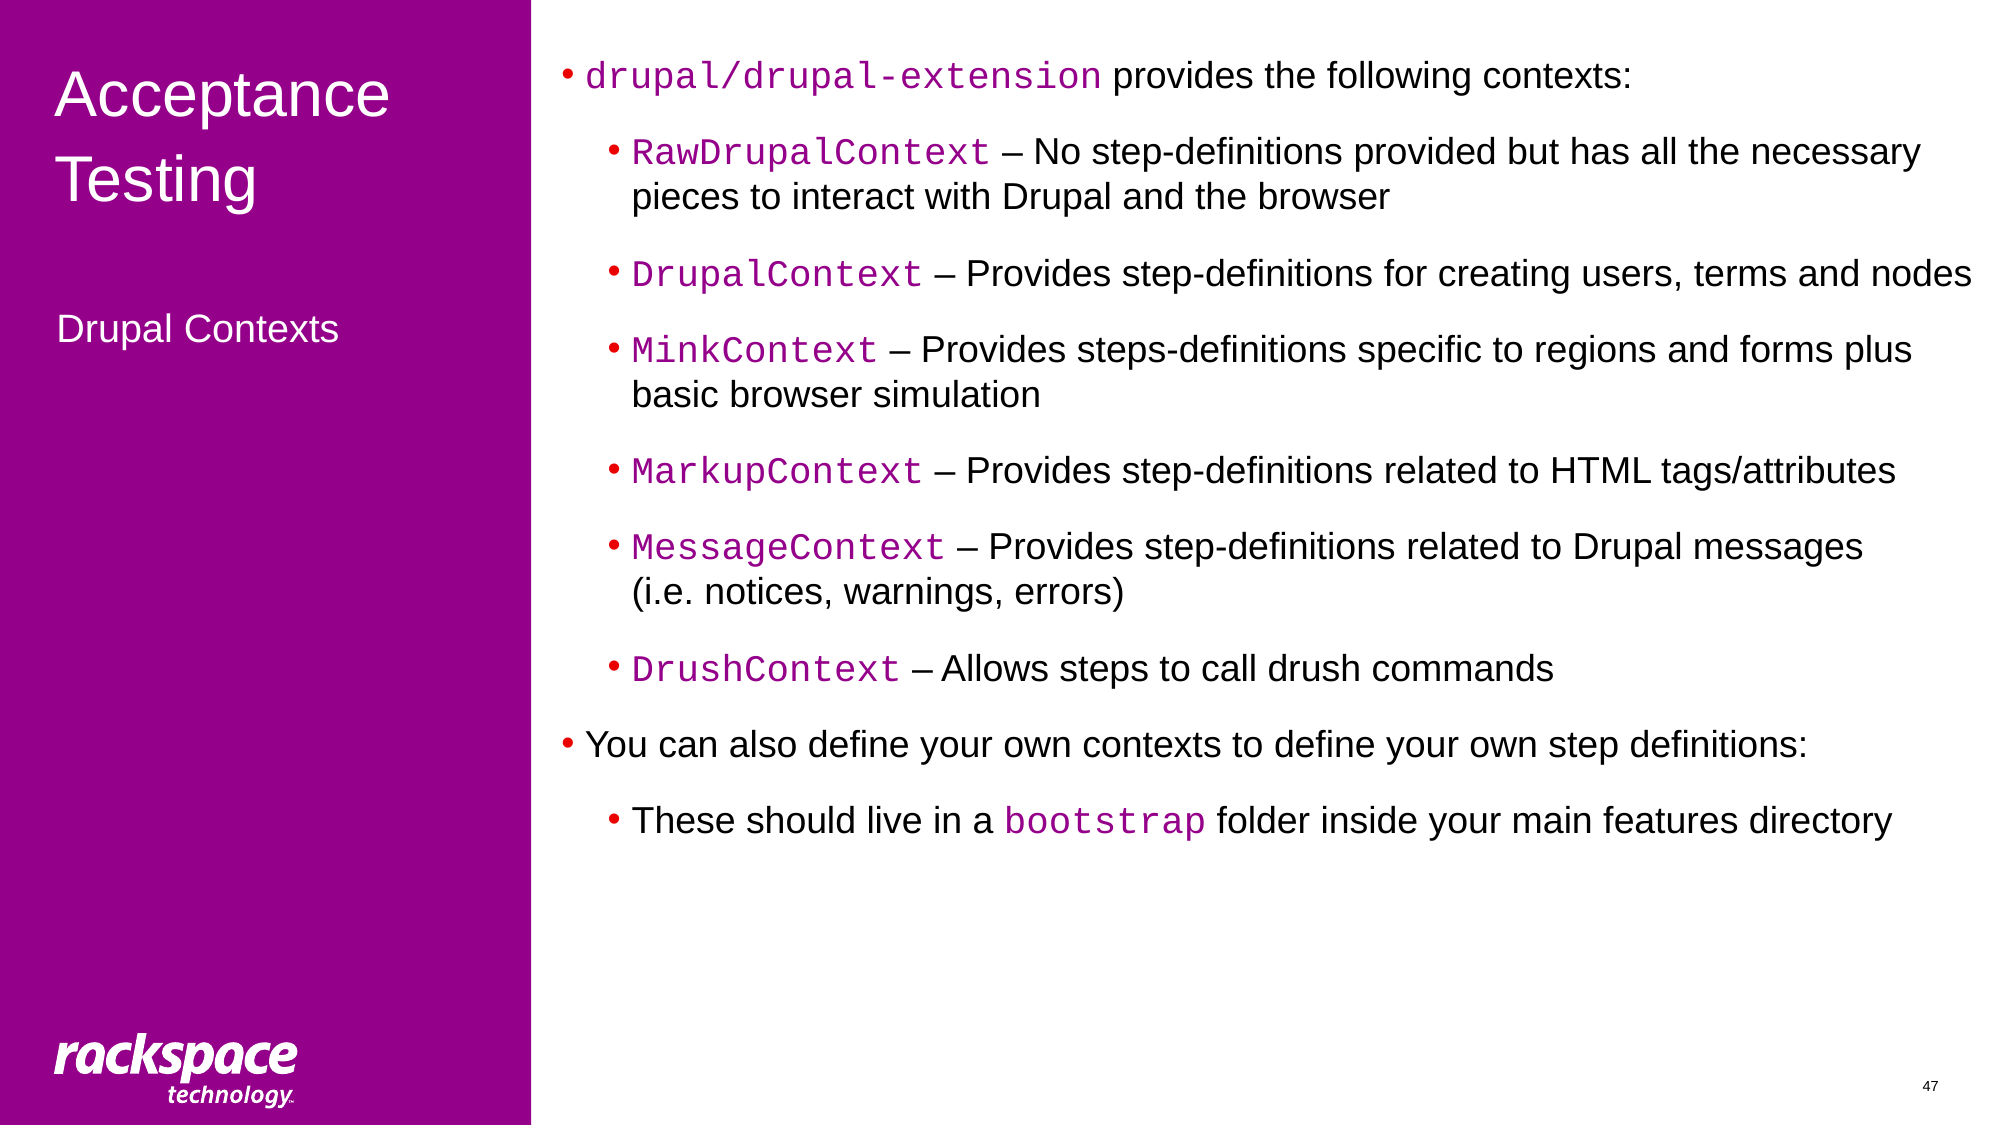

# Acceptance Testing
drupal/drupal-extension provides the following contexts:
RawDrupalContext – No step-definitions provided but has all the necessary pieces to interact with Drupal and the browser
DrupalContext – Provides step-definitions for creating users, terms and nodes
MinkContext – Provides steps-definitions specific to regions and forms plus basic browser simulation
MarkupContext – Provides step-definitions related to HTML tags/attributes
MessageContext – Provides step-definitions related to Drupal messages
(i.e. notices, warnings, errors)
DrushContext – Allows steps to call drush commands
You can also define your own contexts to define your own step definitions:
These should live in a bootstrap folder inside your main features directory

Drupal Contexts
47